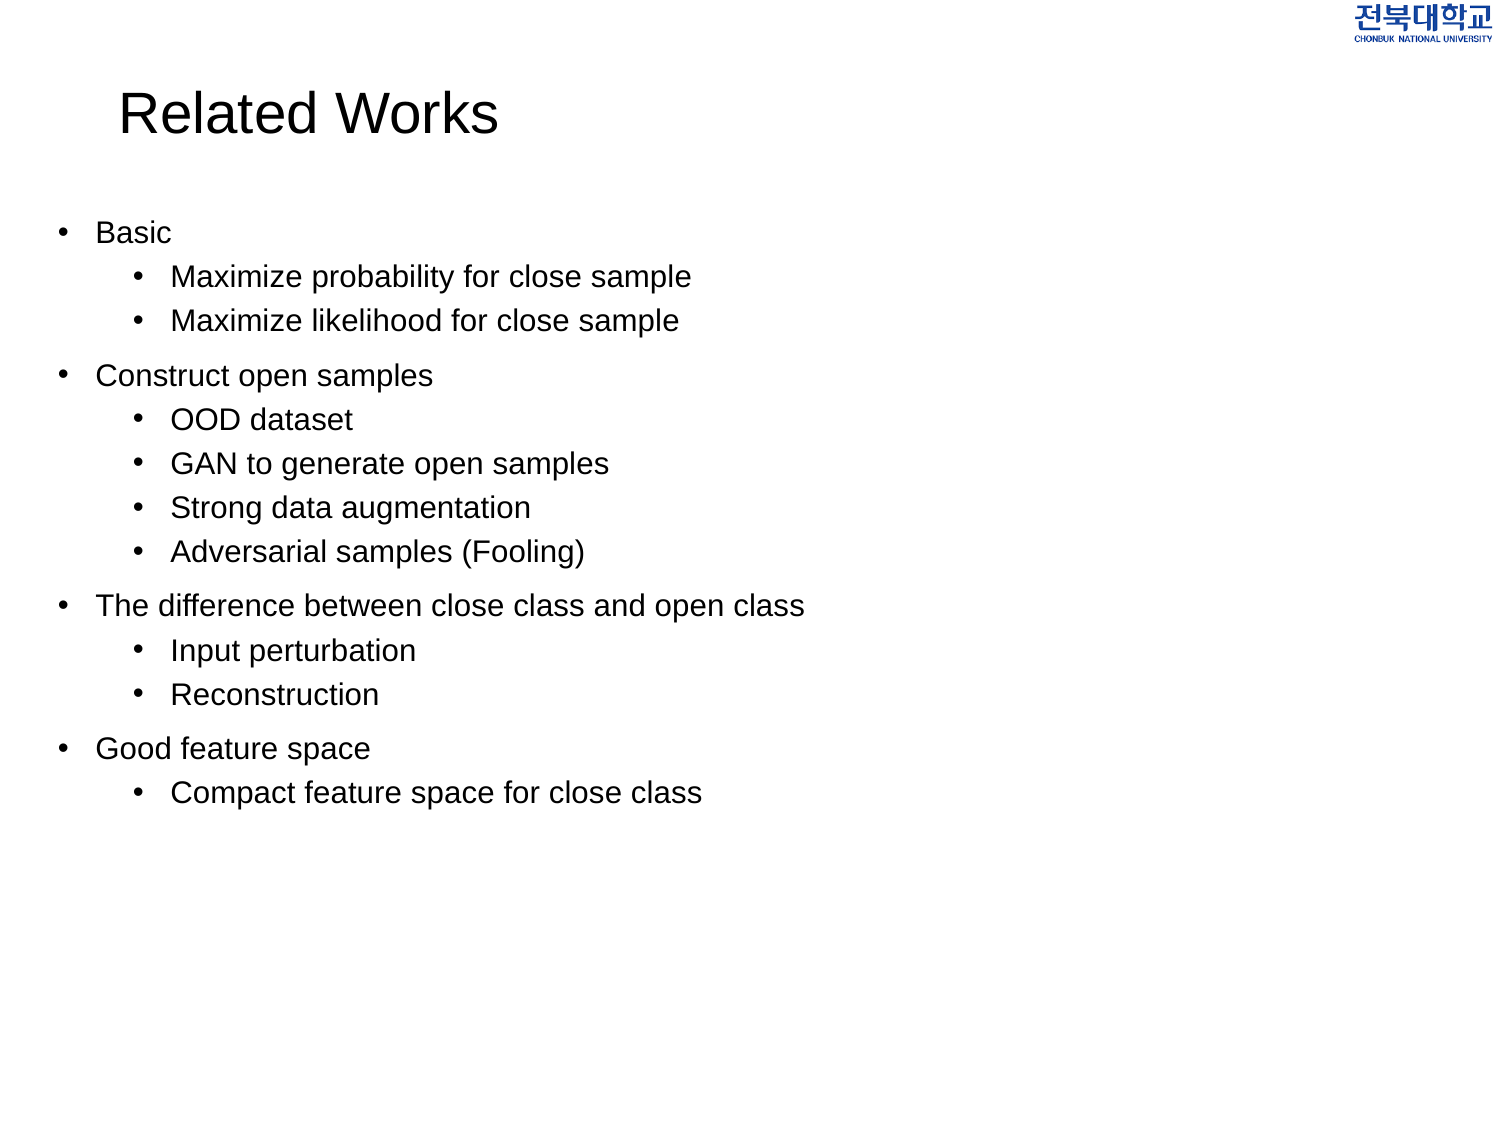

# Related Works
Basic
Maximize probability for close sample
Maximize likelihood for close sample
Construct open samples
OOD dataset
GAN to generate open samples
Strong data augmentation
Adversarial samples (Fooling)
The difference between close class and open class
Input perturbation
Reconstruction
Good feature space
Compact feature space for close class